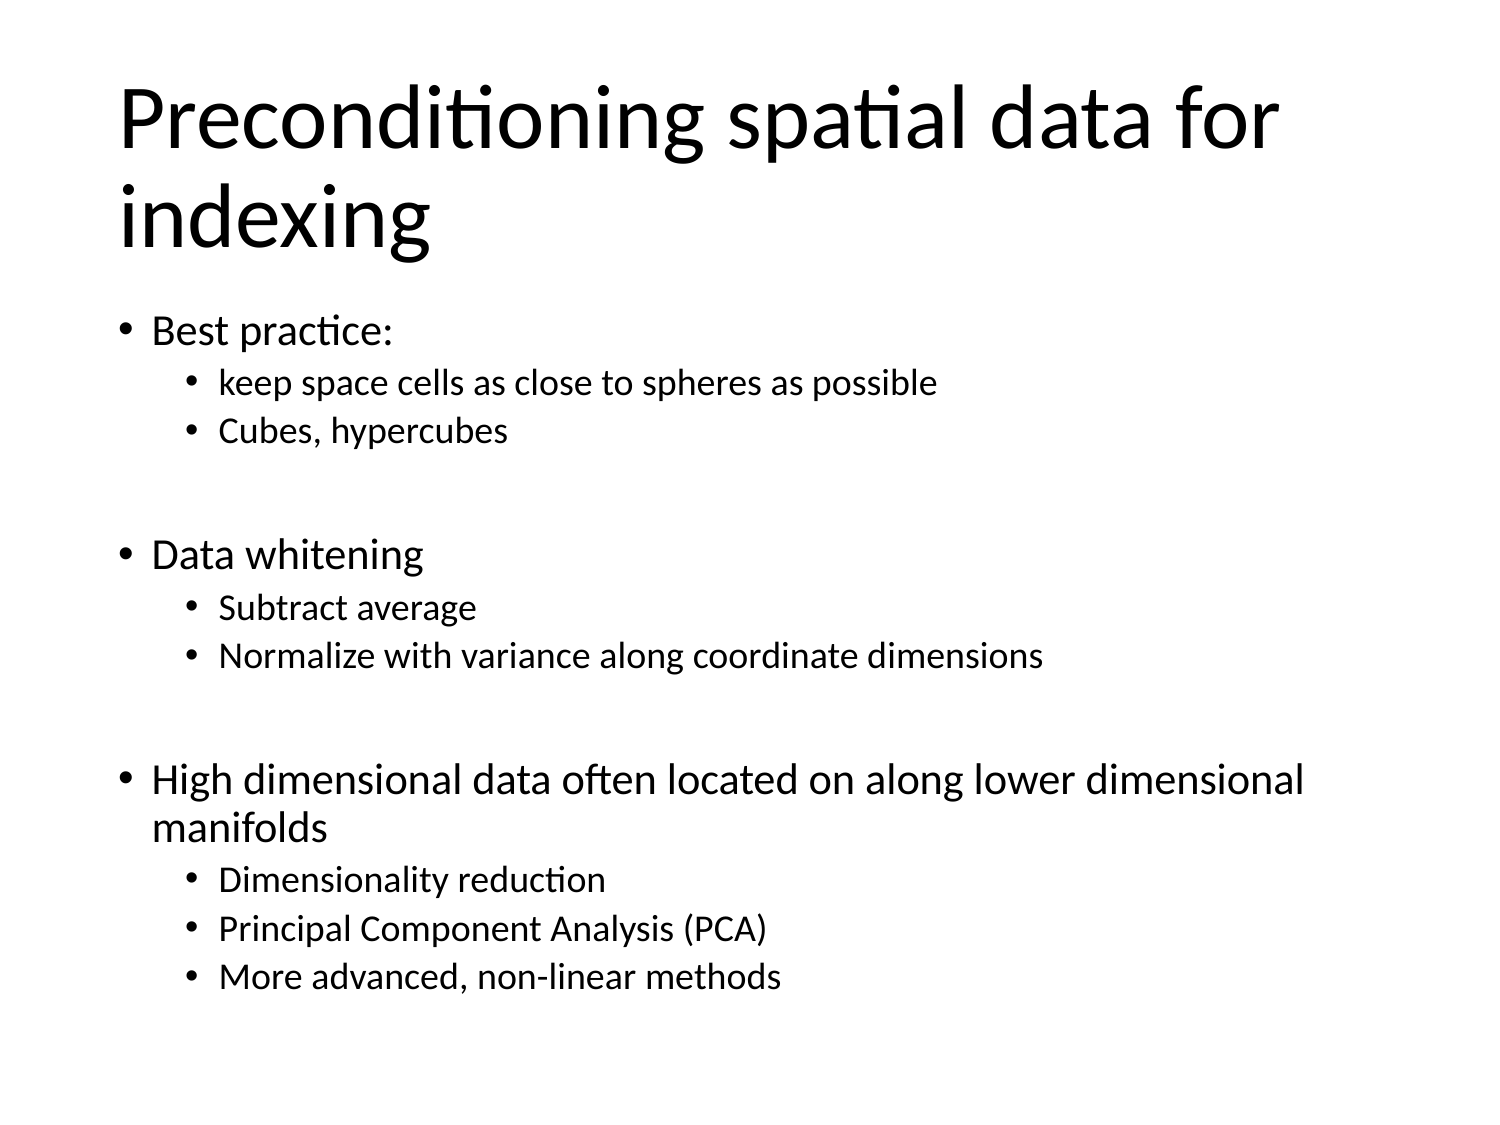

# Preconditioning spatial data for indexing
Best practice:
keep space cells as close to spheres as possible
Cubes, hypercubes

Data whitening
Subtract average
Normalize with variance along coordinate dimensions

High dimensional data often located on along lower dimensional manifolds
Dimensionality reduction
Principal Component Analysis (PCA)
More advanced, non-linear methods